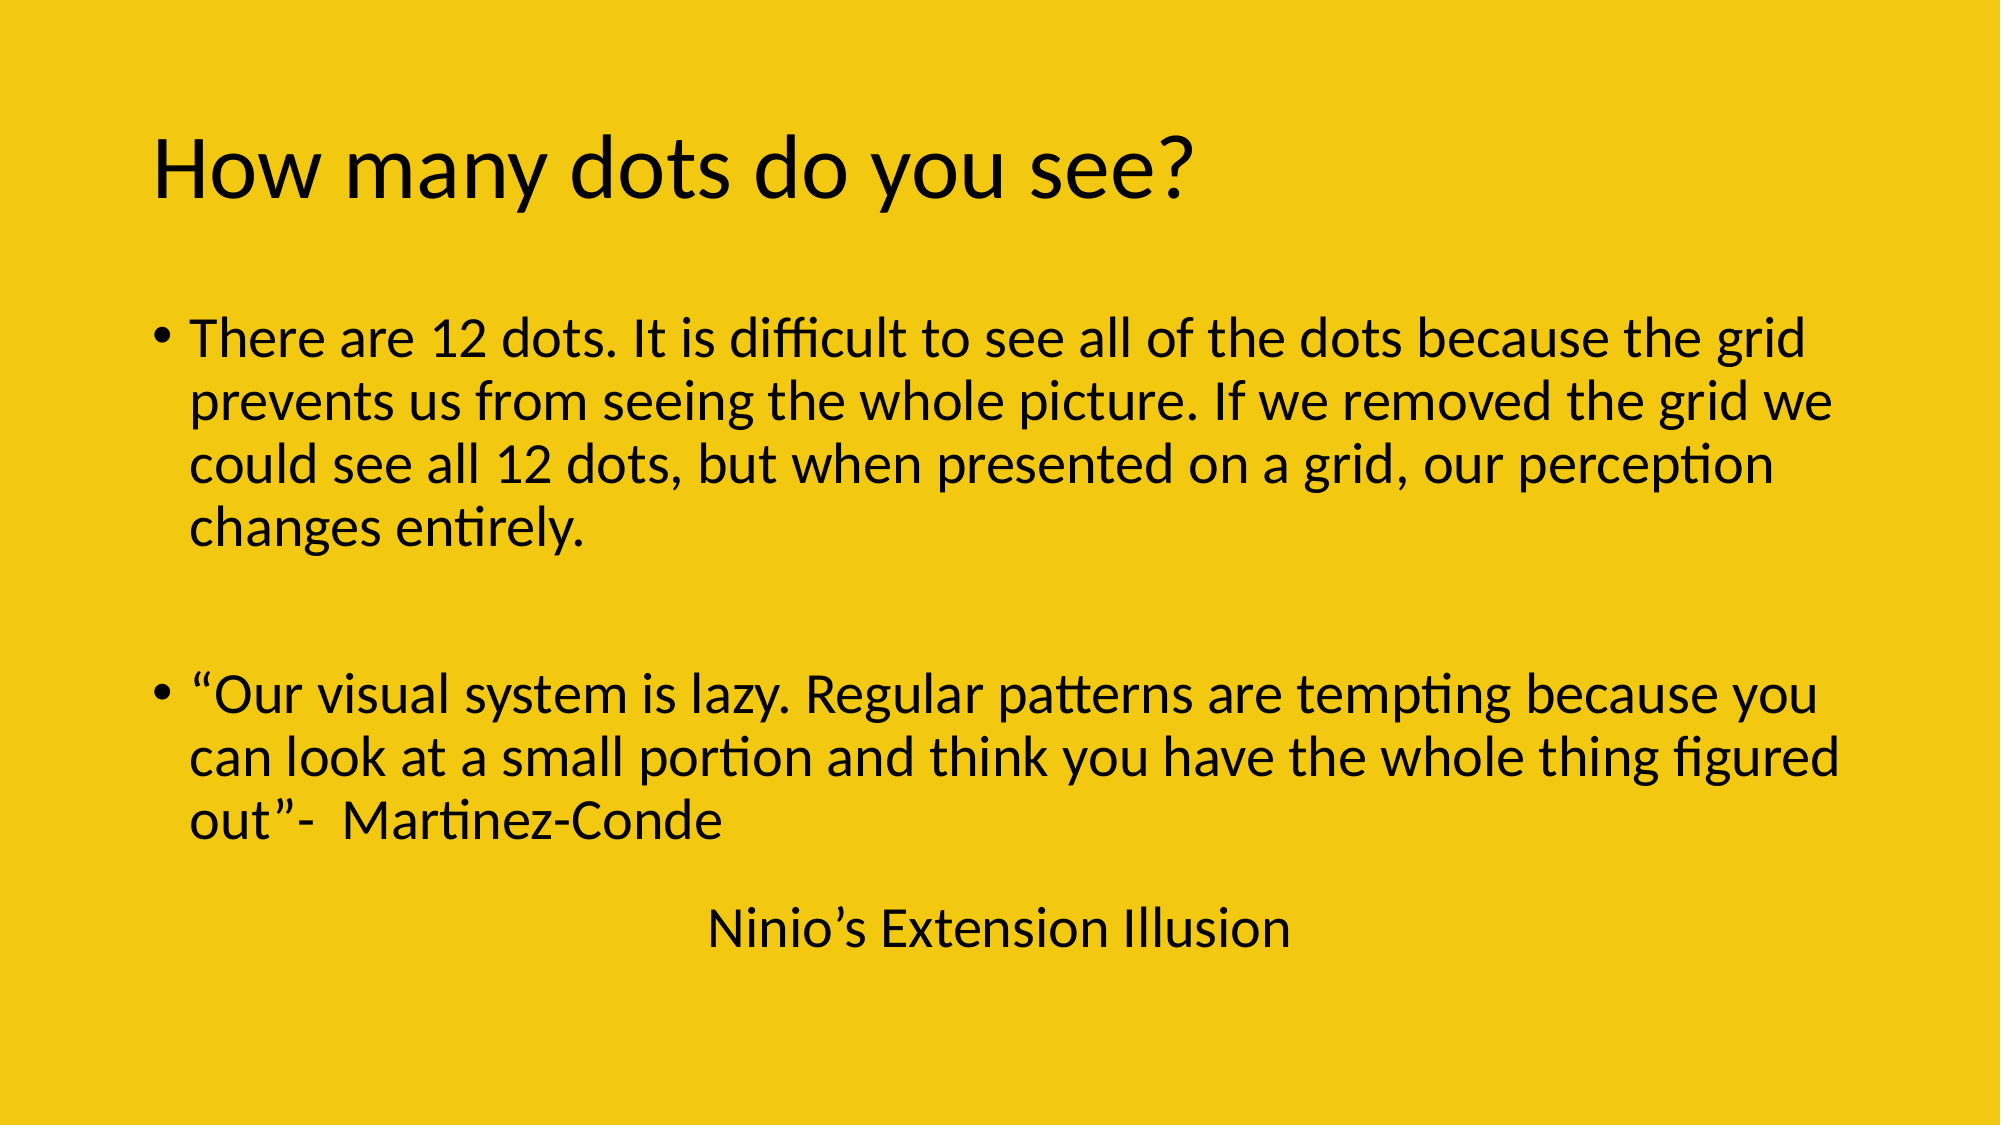

# How many dots do you see?
There are 12 dots. It is difficult to see all of the dots because the grid prevents us from seeing the whole picture. If we removed the grid we could see all 12 dots, but when presented on a grid, our perception changes entirely.

“Our visual system is lazy. Regular patterns are tempting because you can look at a small portion and think you have the whole thing figured out”-  Martinez-Conde
Ninio’s Extension Illusion